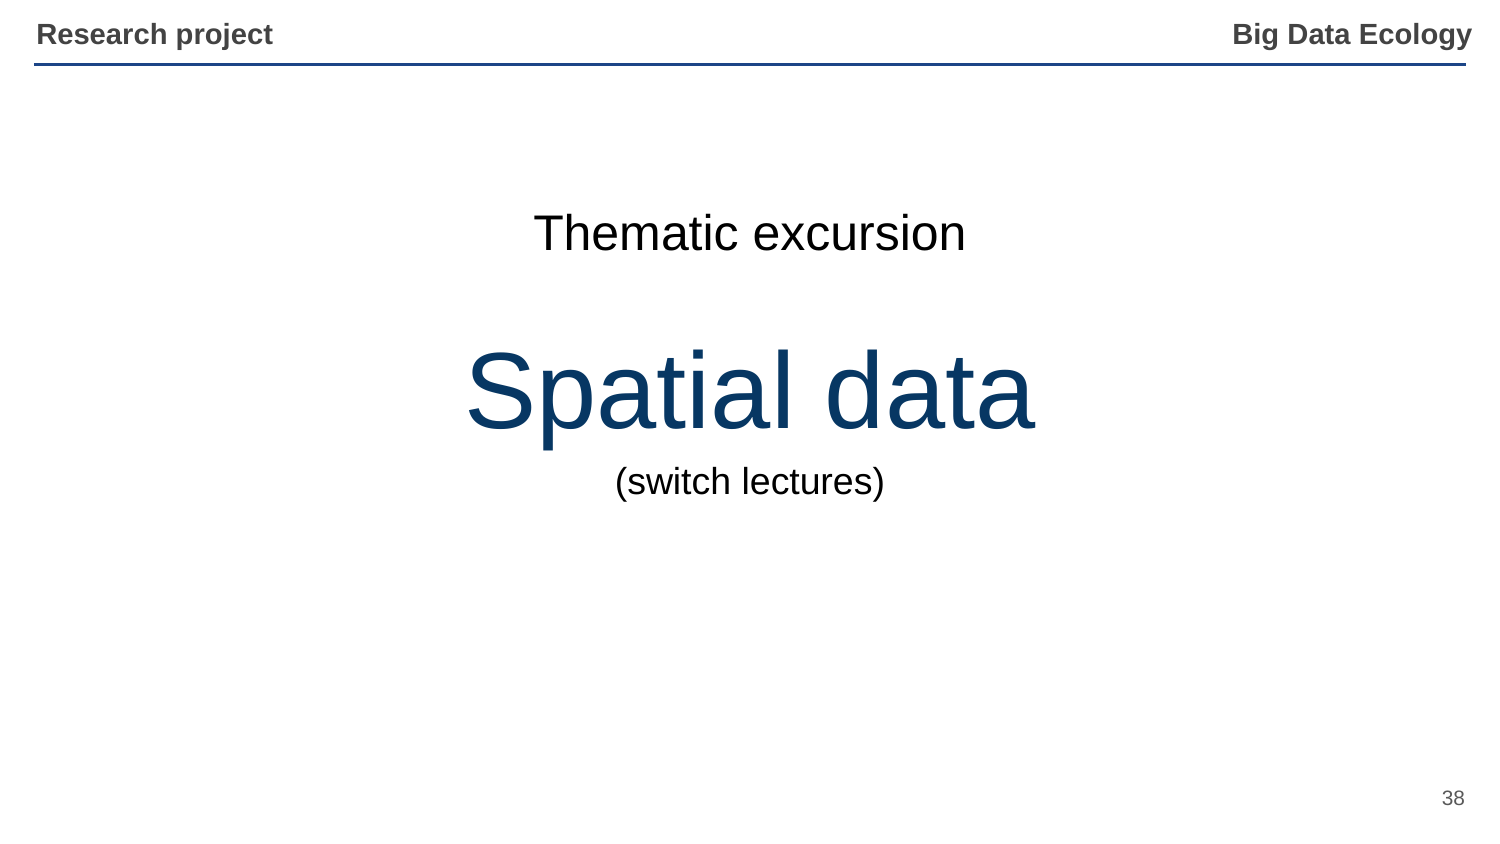

Research project
Thematic excursion

Spatial data
(switch lectures)
38